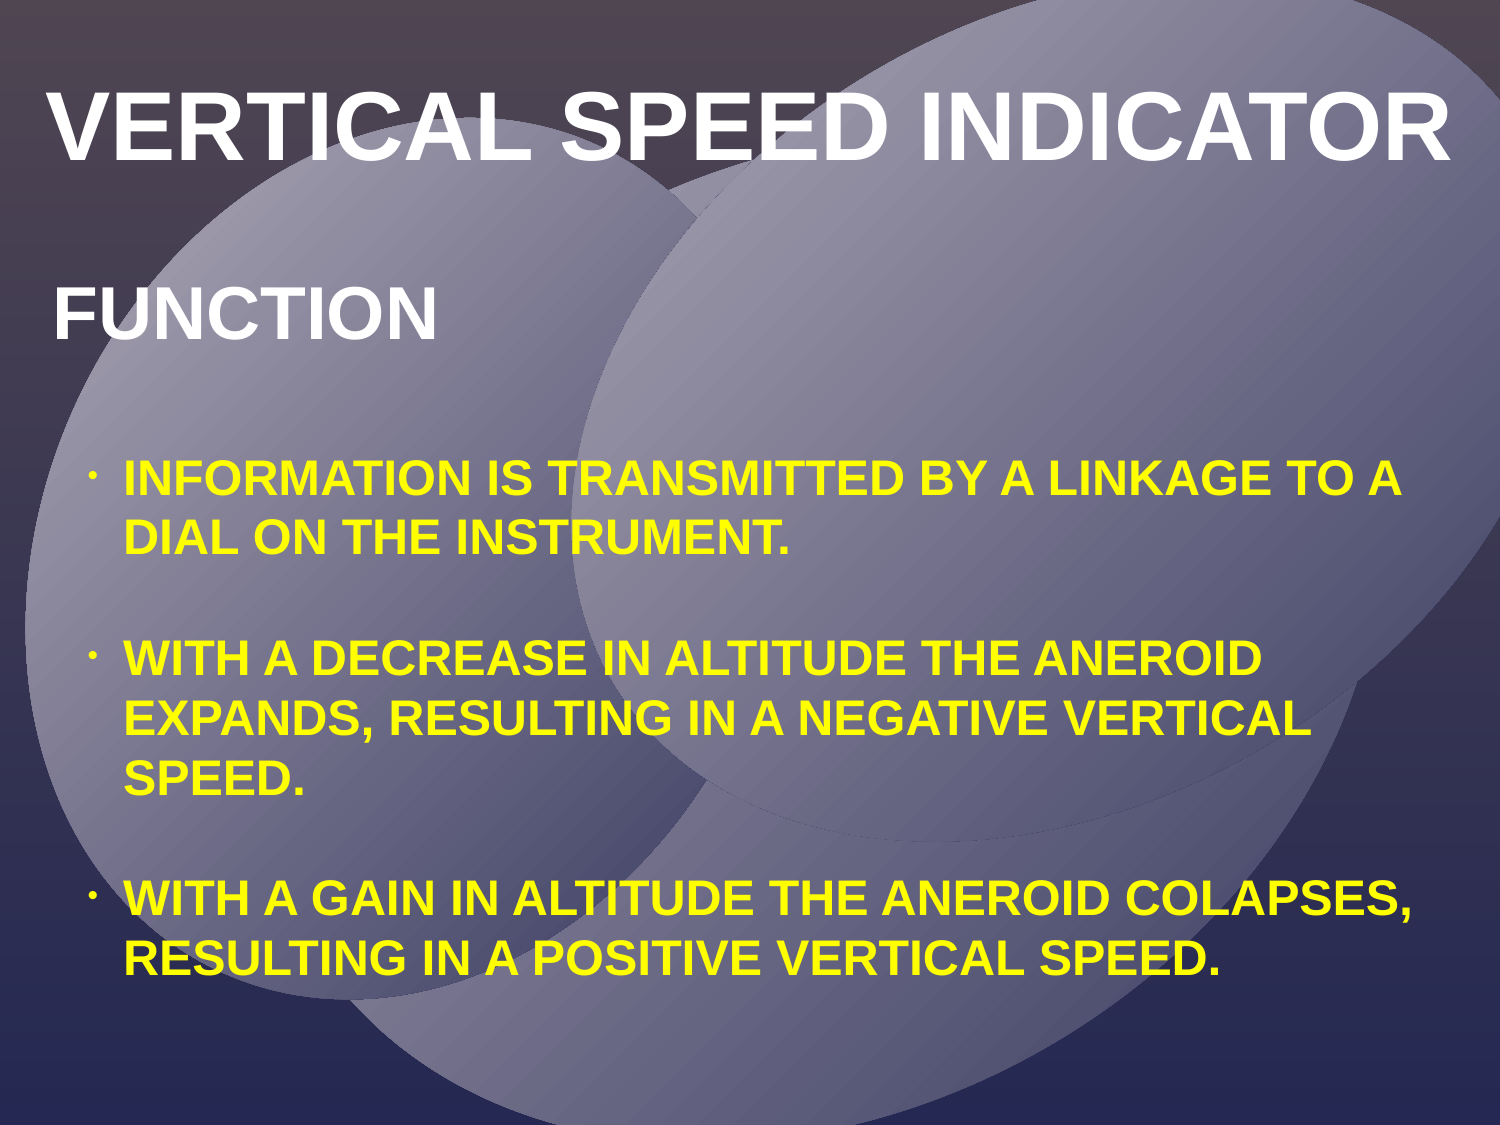

VERTICAL SPEED INDICATOR
FUNCTION

INFORMATION IS TRANSMITTED BY A LINKAGE TO A DIAL ON THE INSTRUMENT.

WITH A DECREASE IN ALTITUDE THE ANEROID EXPANDS, RESULTING IN A NEGATIVE VERTICAL SPEED.

WITH A GAIN IN ALTITUDE THE ANEROID COLAPSES, RESULTING IN A POSITIVE VERTICAL SPEED.